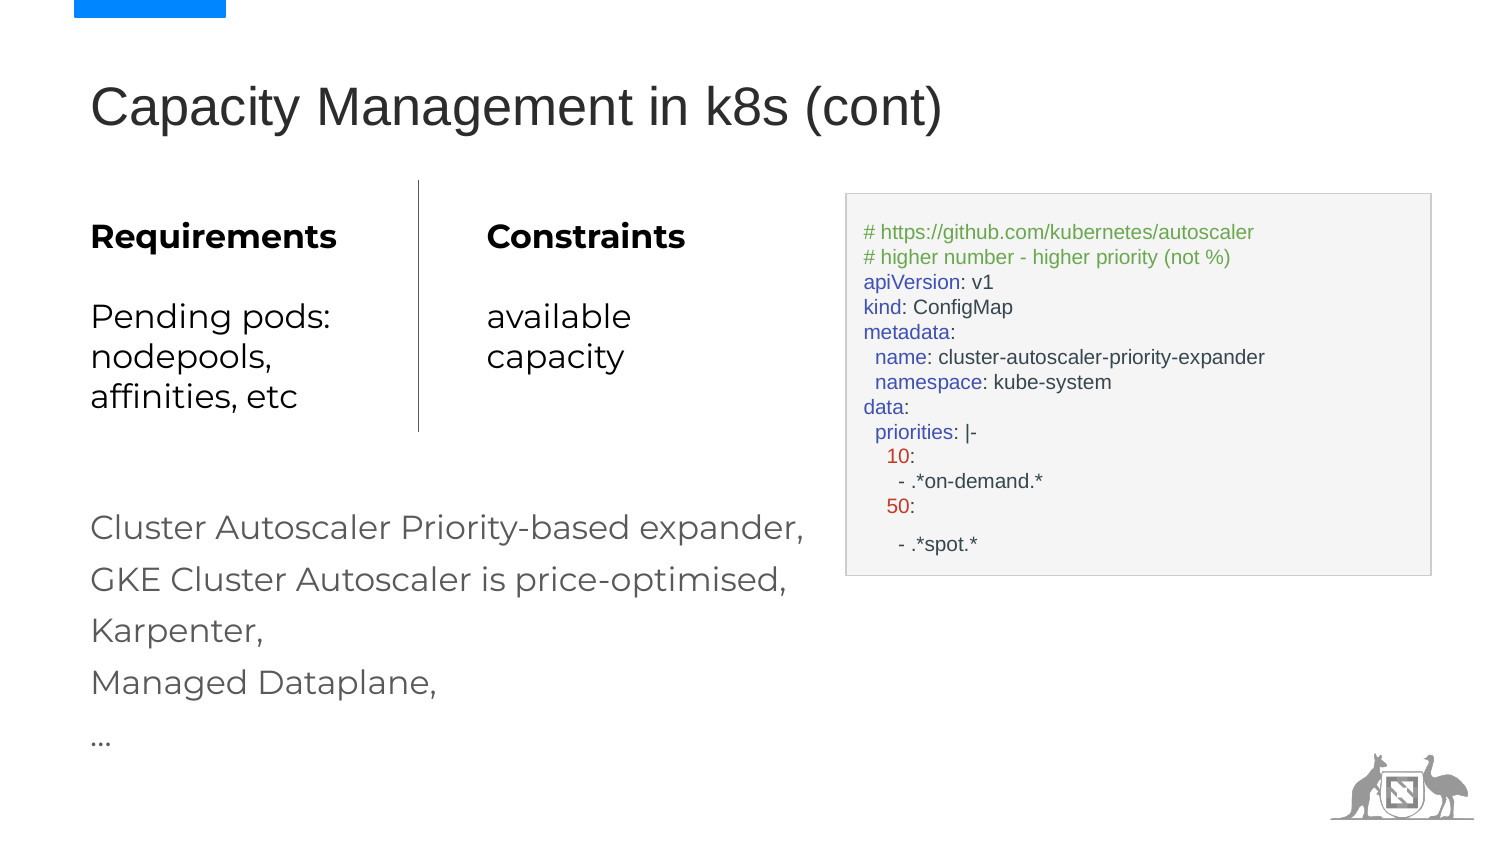

# Capacity Management in k8s (cont)

Requirements
Pending pods: nodepools, affinities, etc
Constraints
available capacity
# https://github.com/kubernetes/autoscaler
# higher number - higher priority (not %)
apiVersion: v1
kind: ConfigMap
metadata:
  name: cluster-autoscaler-priority-expander
  namespace: kube-system
data:
  priorities: |-
    10:
      - .*on-demand.*
    50:
      - .*spot.*
Cluster Autoscaler Priority-based expander,
GKE Cluster Autoscaler is price-optimised,
Karpenter,
Managed Dataplane,
…